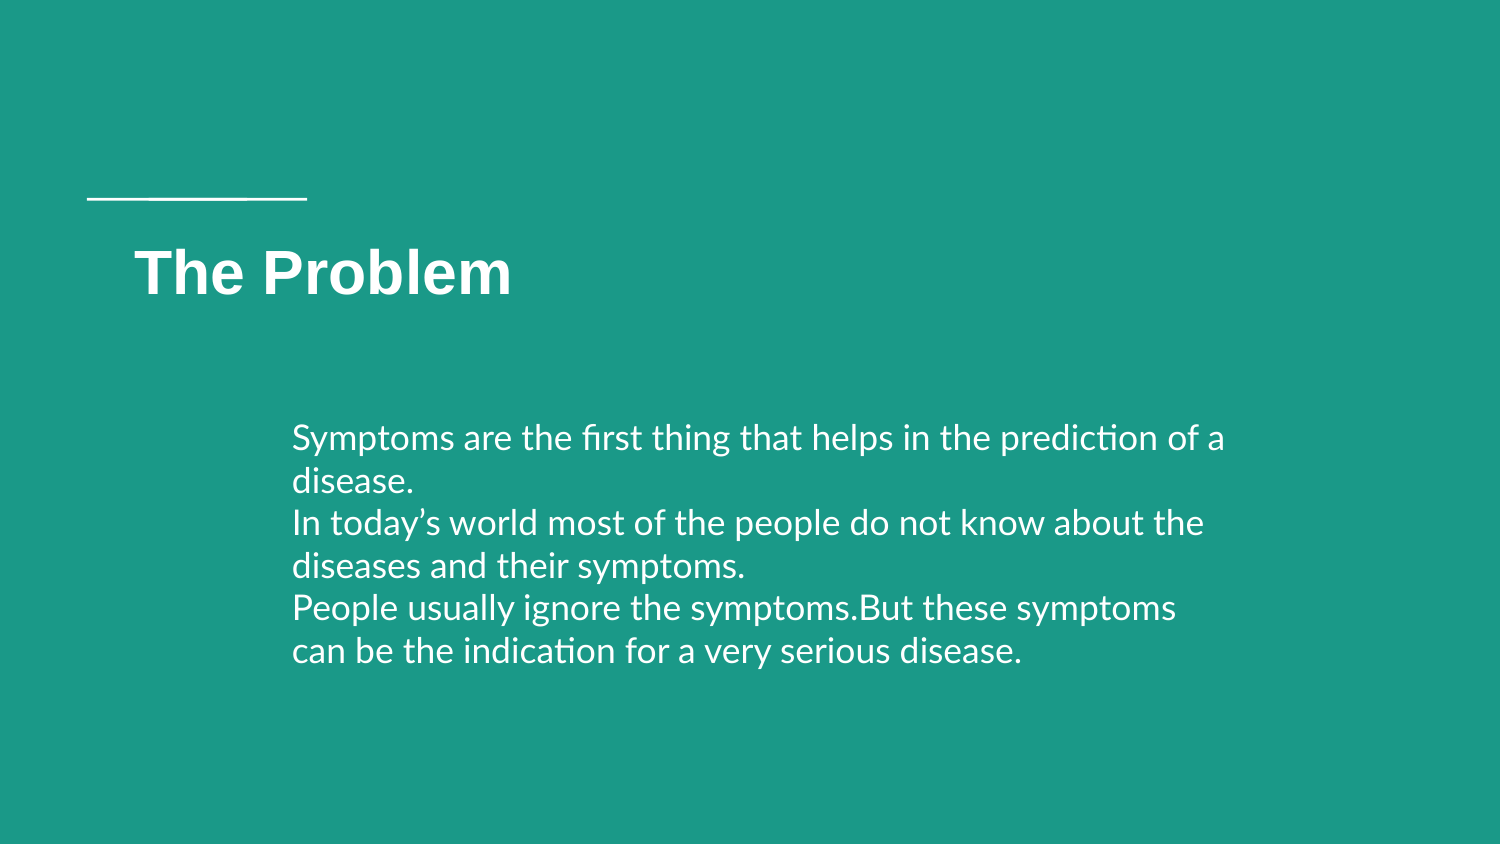

# The Problem
Symptoms are the first thing that helps in the prediction of a disease.
In today’s world most of the people do not know about the diseases and their symptoms.
People usually ignore the symptoms.But these symptoms can be the indication for a very serious disease.